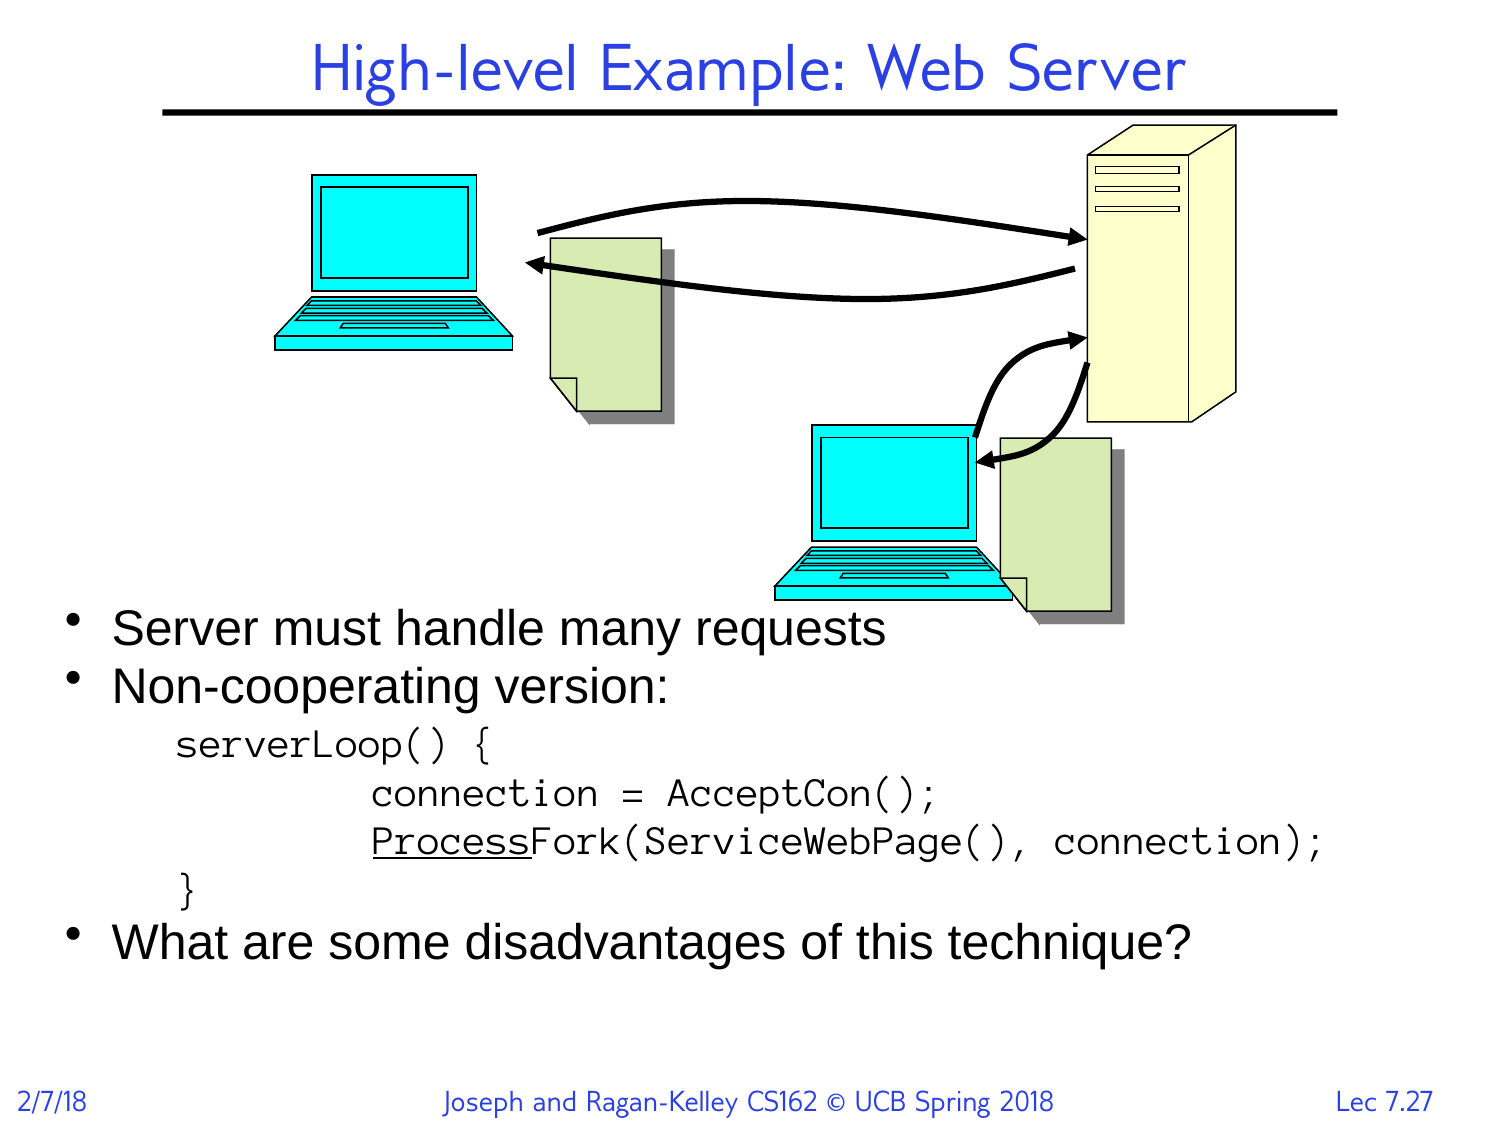

# High-level Example: Web Server

Server must handle many requests
Non-cooperating version:
	serverLoop() {
		  connection = AcceptCon();
		  ProcessFork(ServiceWebPage(), connection);
	}
What are some disadvantages of this technique?